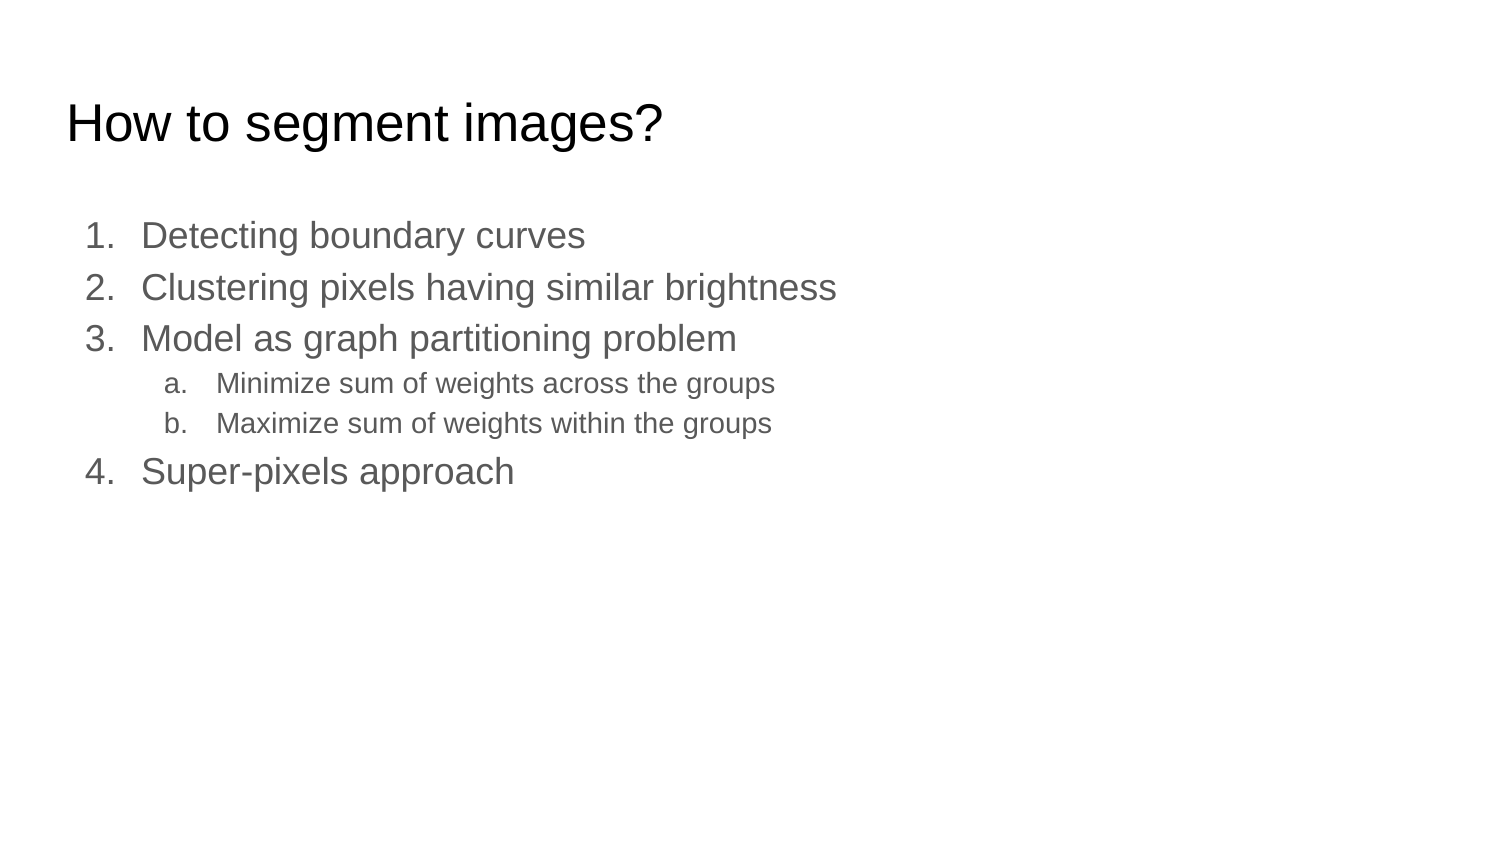

# How to segment images?
Detecting boundary curves
Clustering pixels having similar brightness
Model as graph partitioning problem
Minimize sum of weights across the groups
Maximize sum of weights within the groups
Super-pixels approach